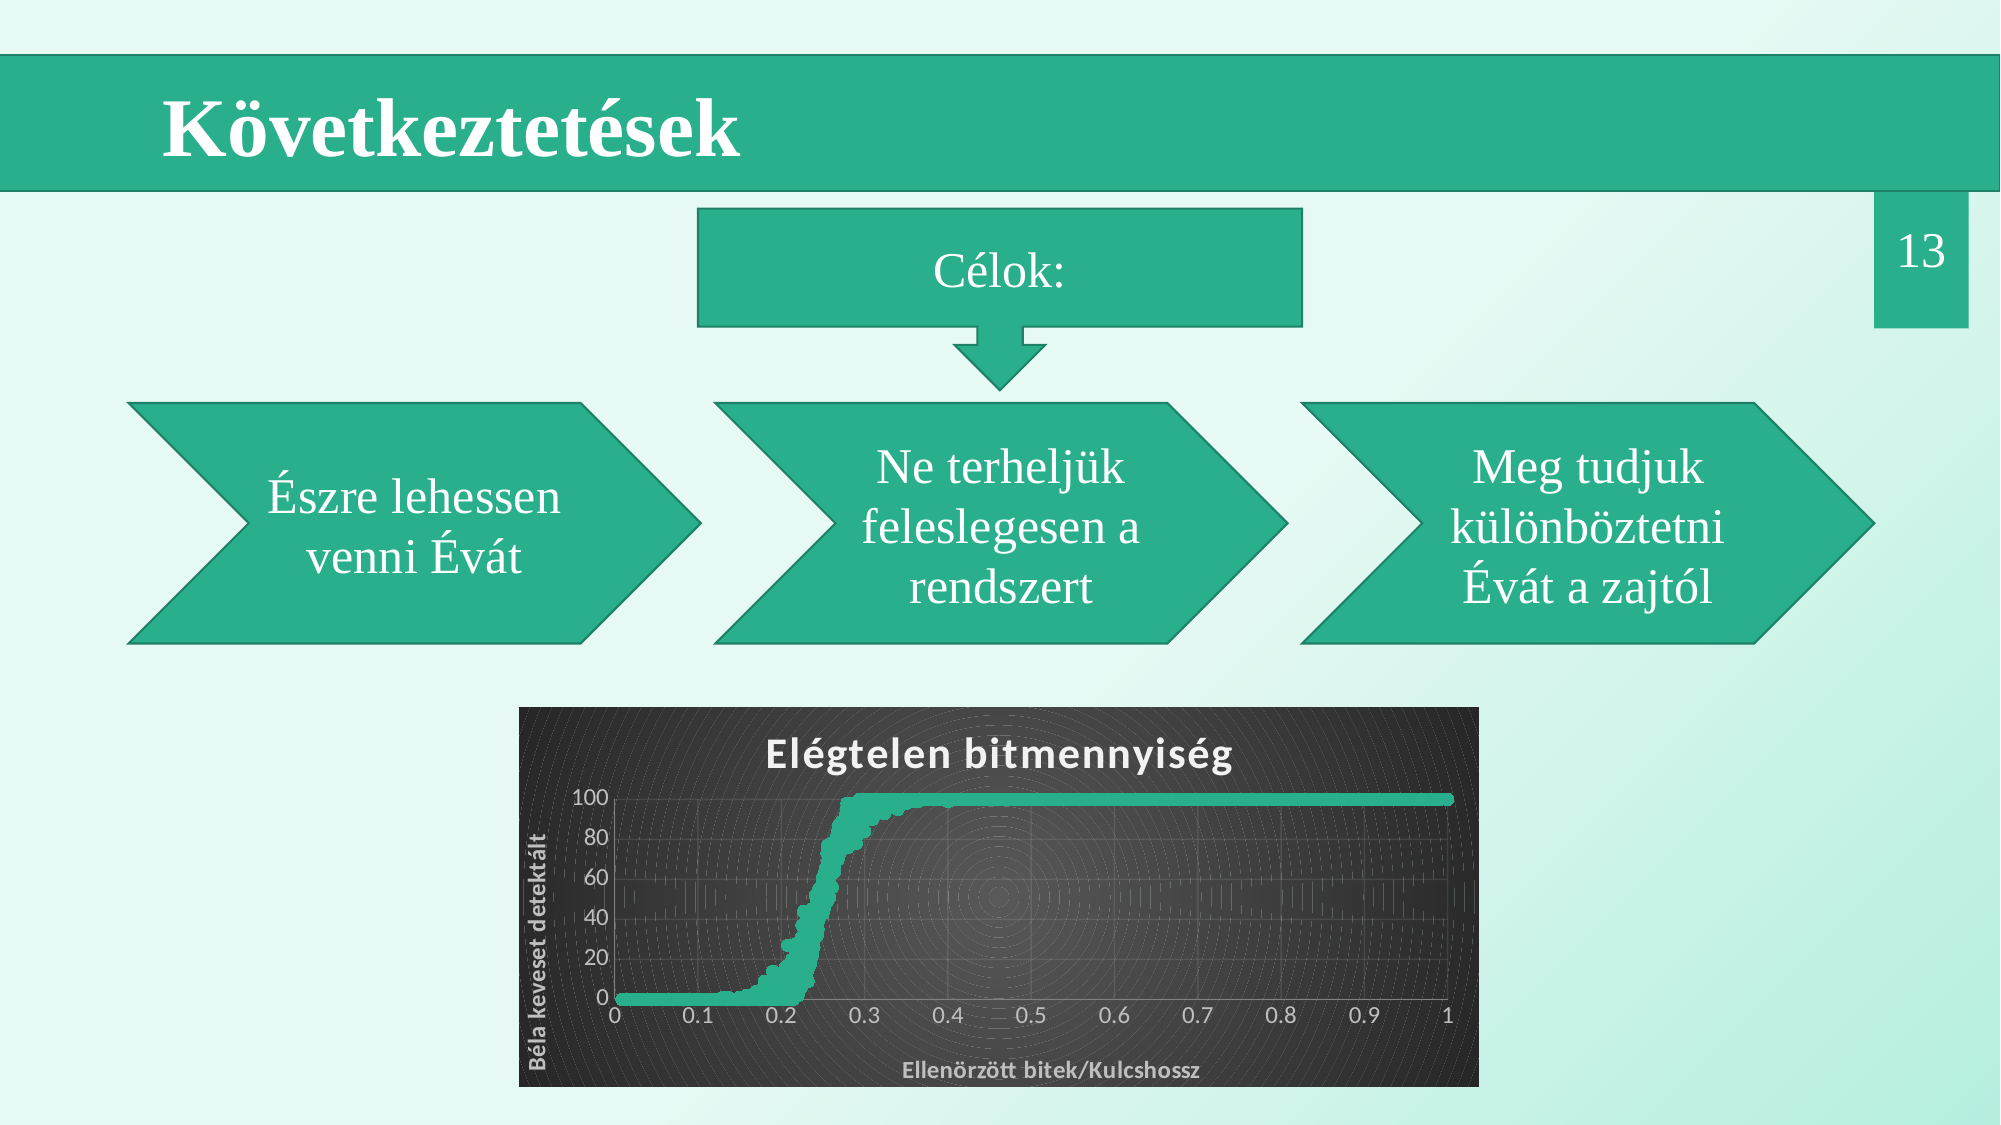

Következtetések
13
Célok:
Észre lehessen venni Évát
Ne terheljük feleslegesen a rendszert
Meg tudjuk különböztetni Évát a zajtól

### Chart: Elégtelen bitmennyiség

| Category | Error |
|---|---|